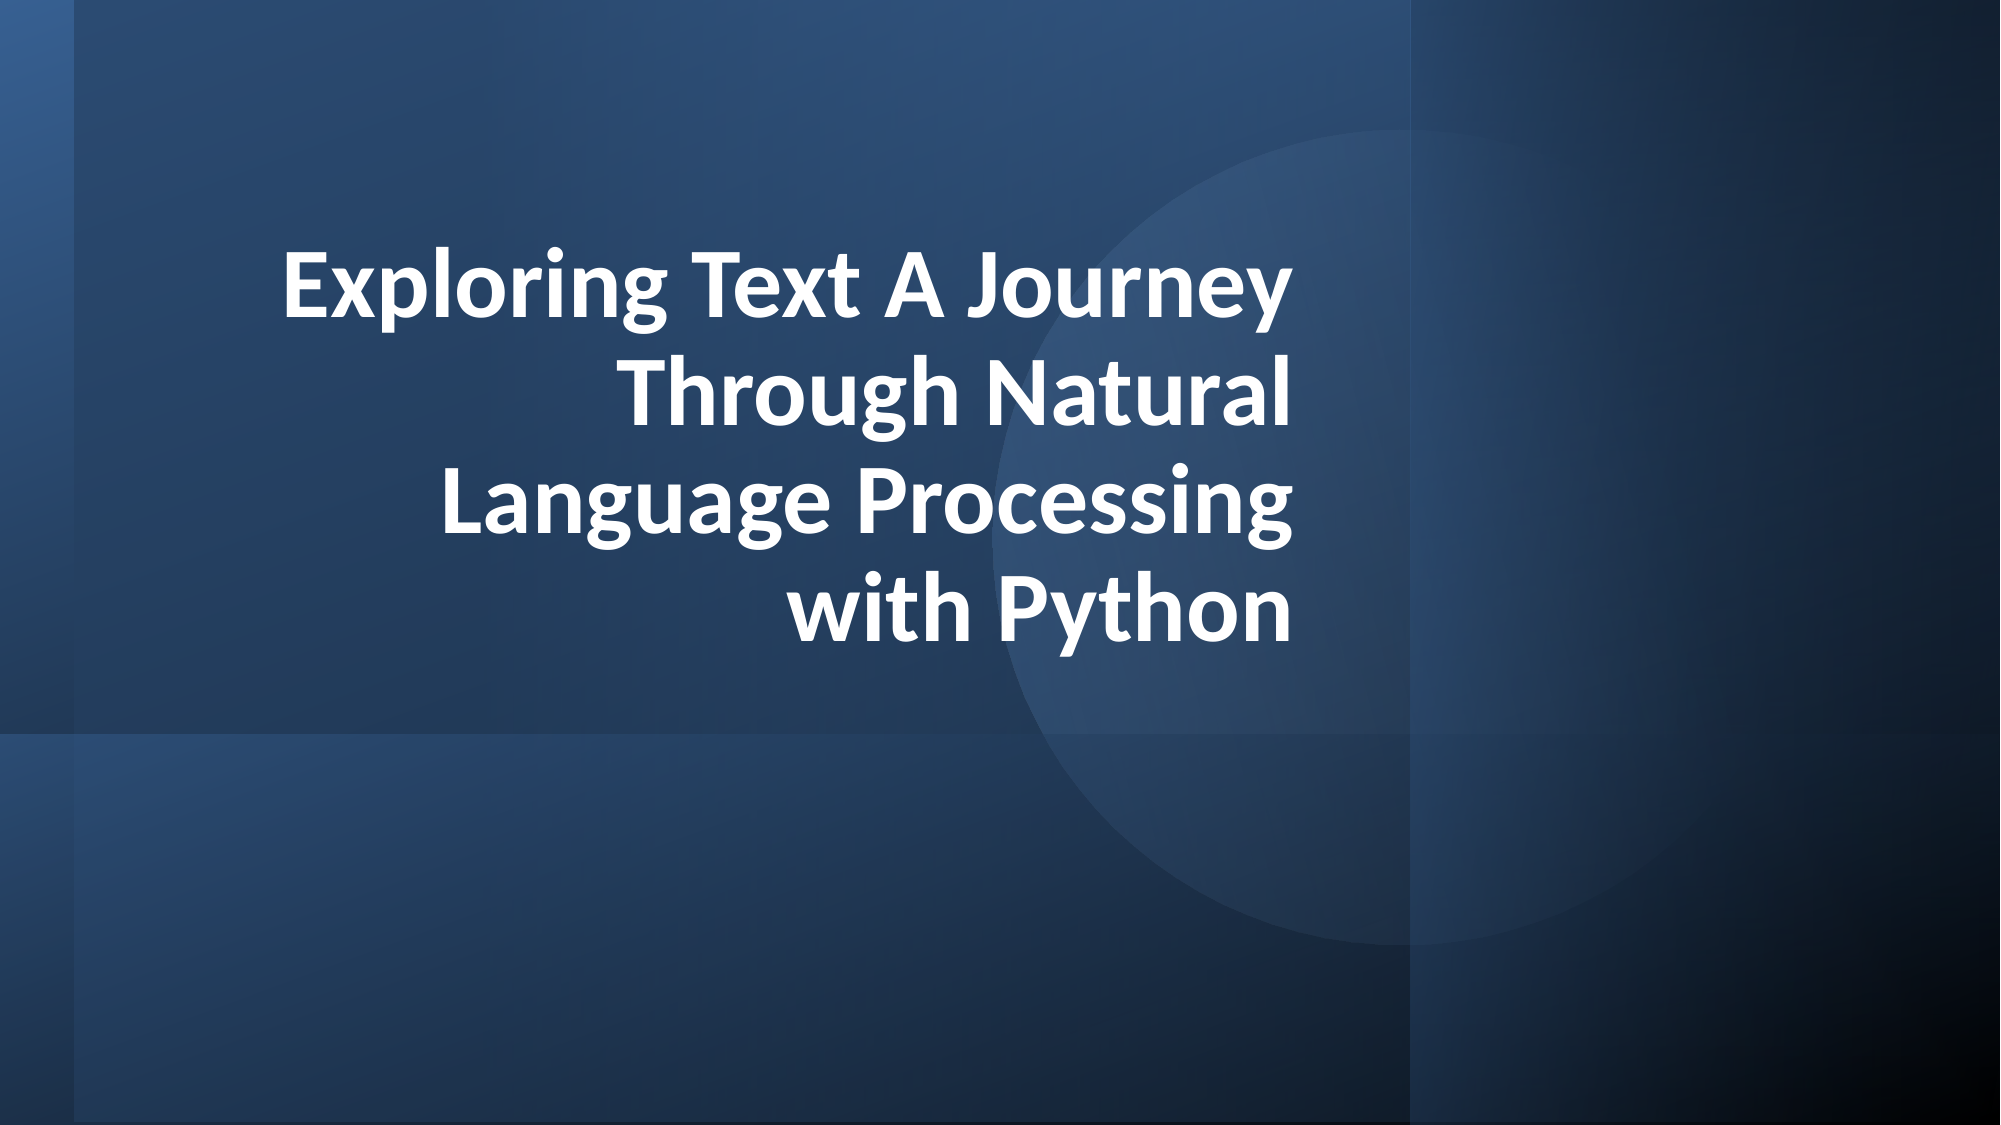

# Exploring Text A Journey Through Natural Language Processing with Python